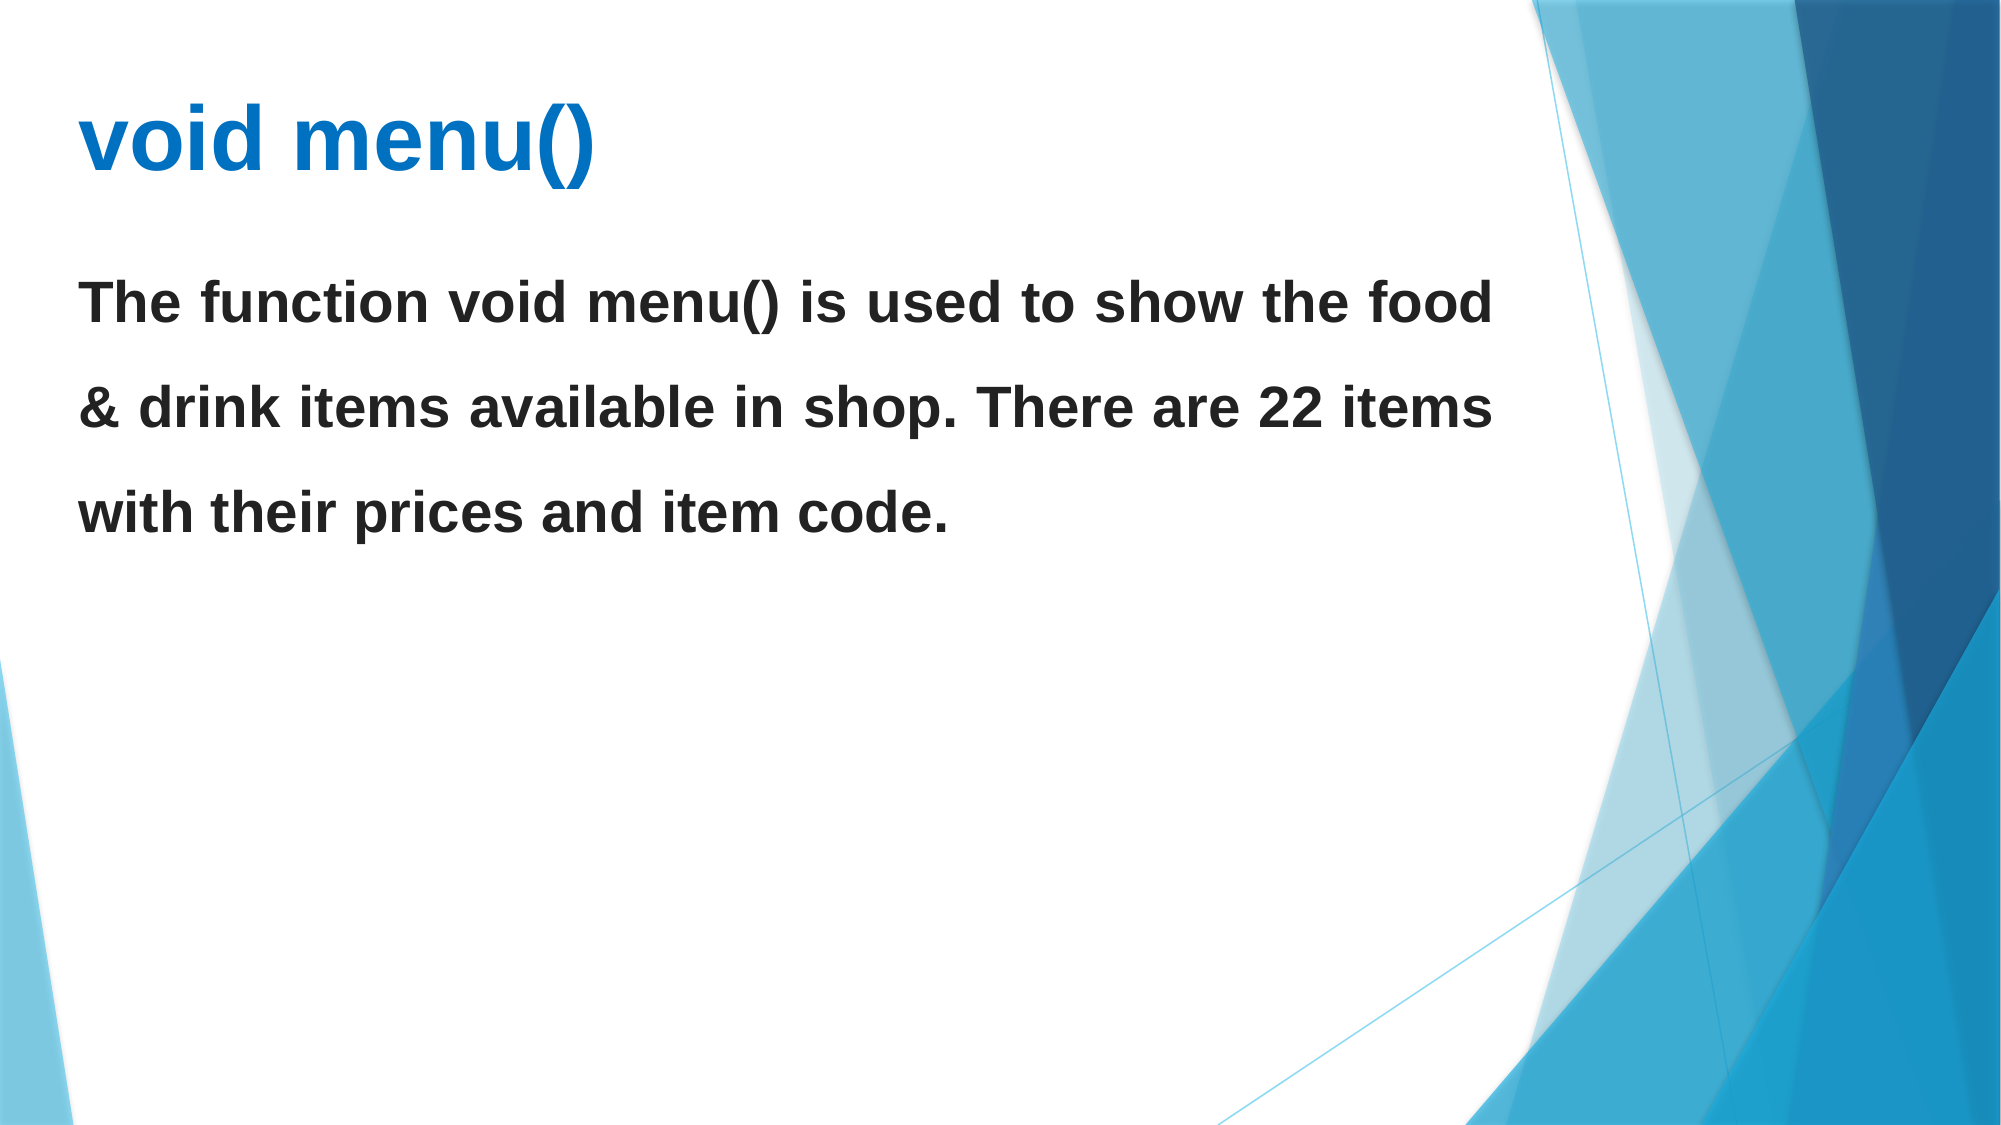

void menu()
The function void menu() is used to show the food & drink items available in shop. There are 22 items with their prices and item code.